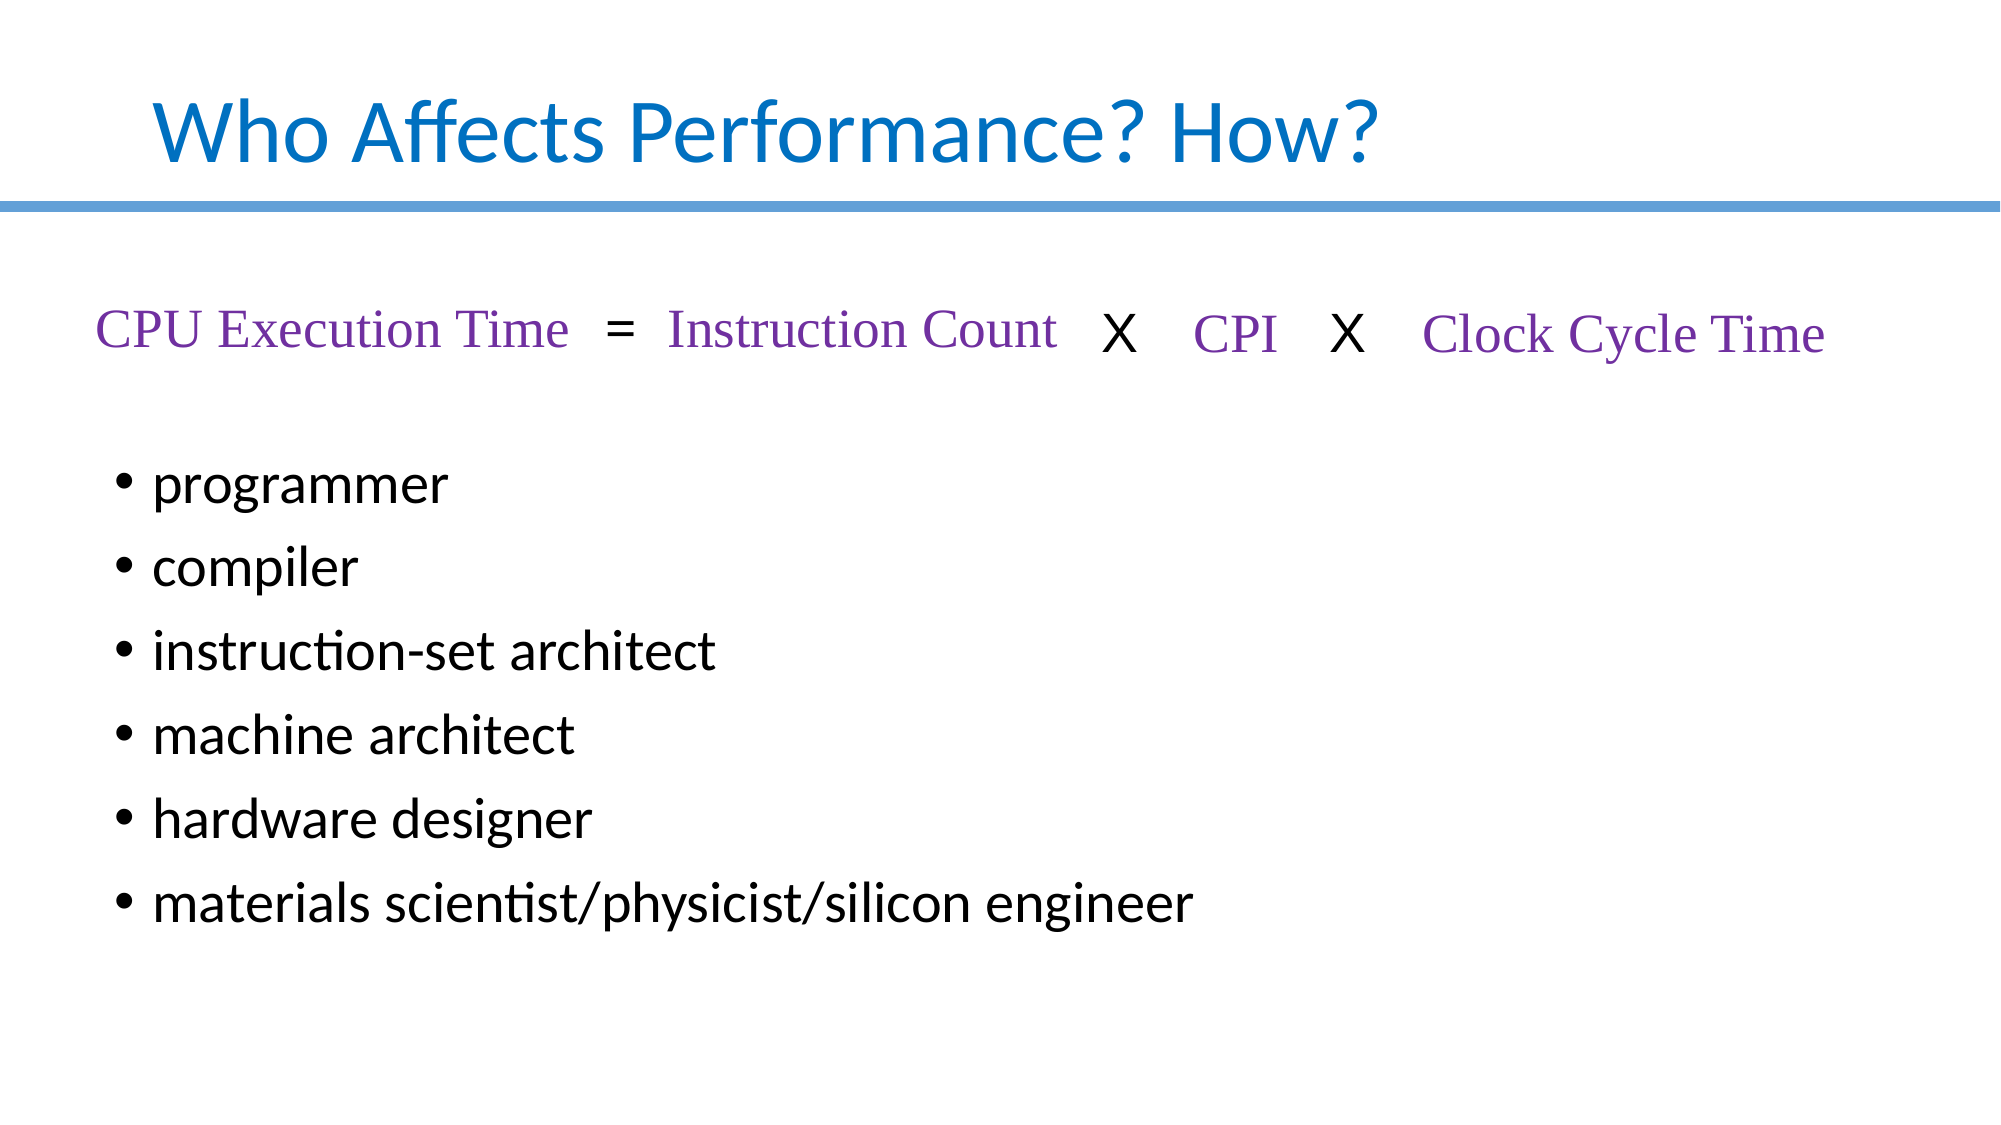

# Who Affects Performance? How?
CPU Execution Time
=
Instruction Count
X
X
CPI
Clock Cycle Time
programmer
compiler
instruction-set architect
machine architect
hardware designer
materials scientist/physicist/silicon engineer